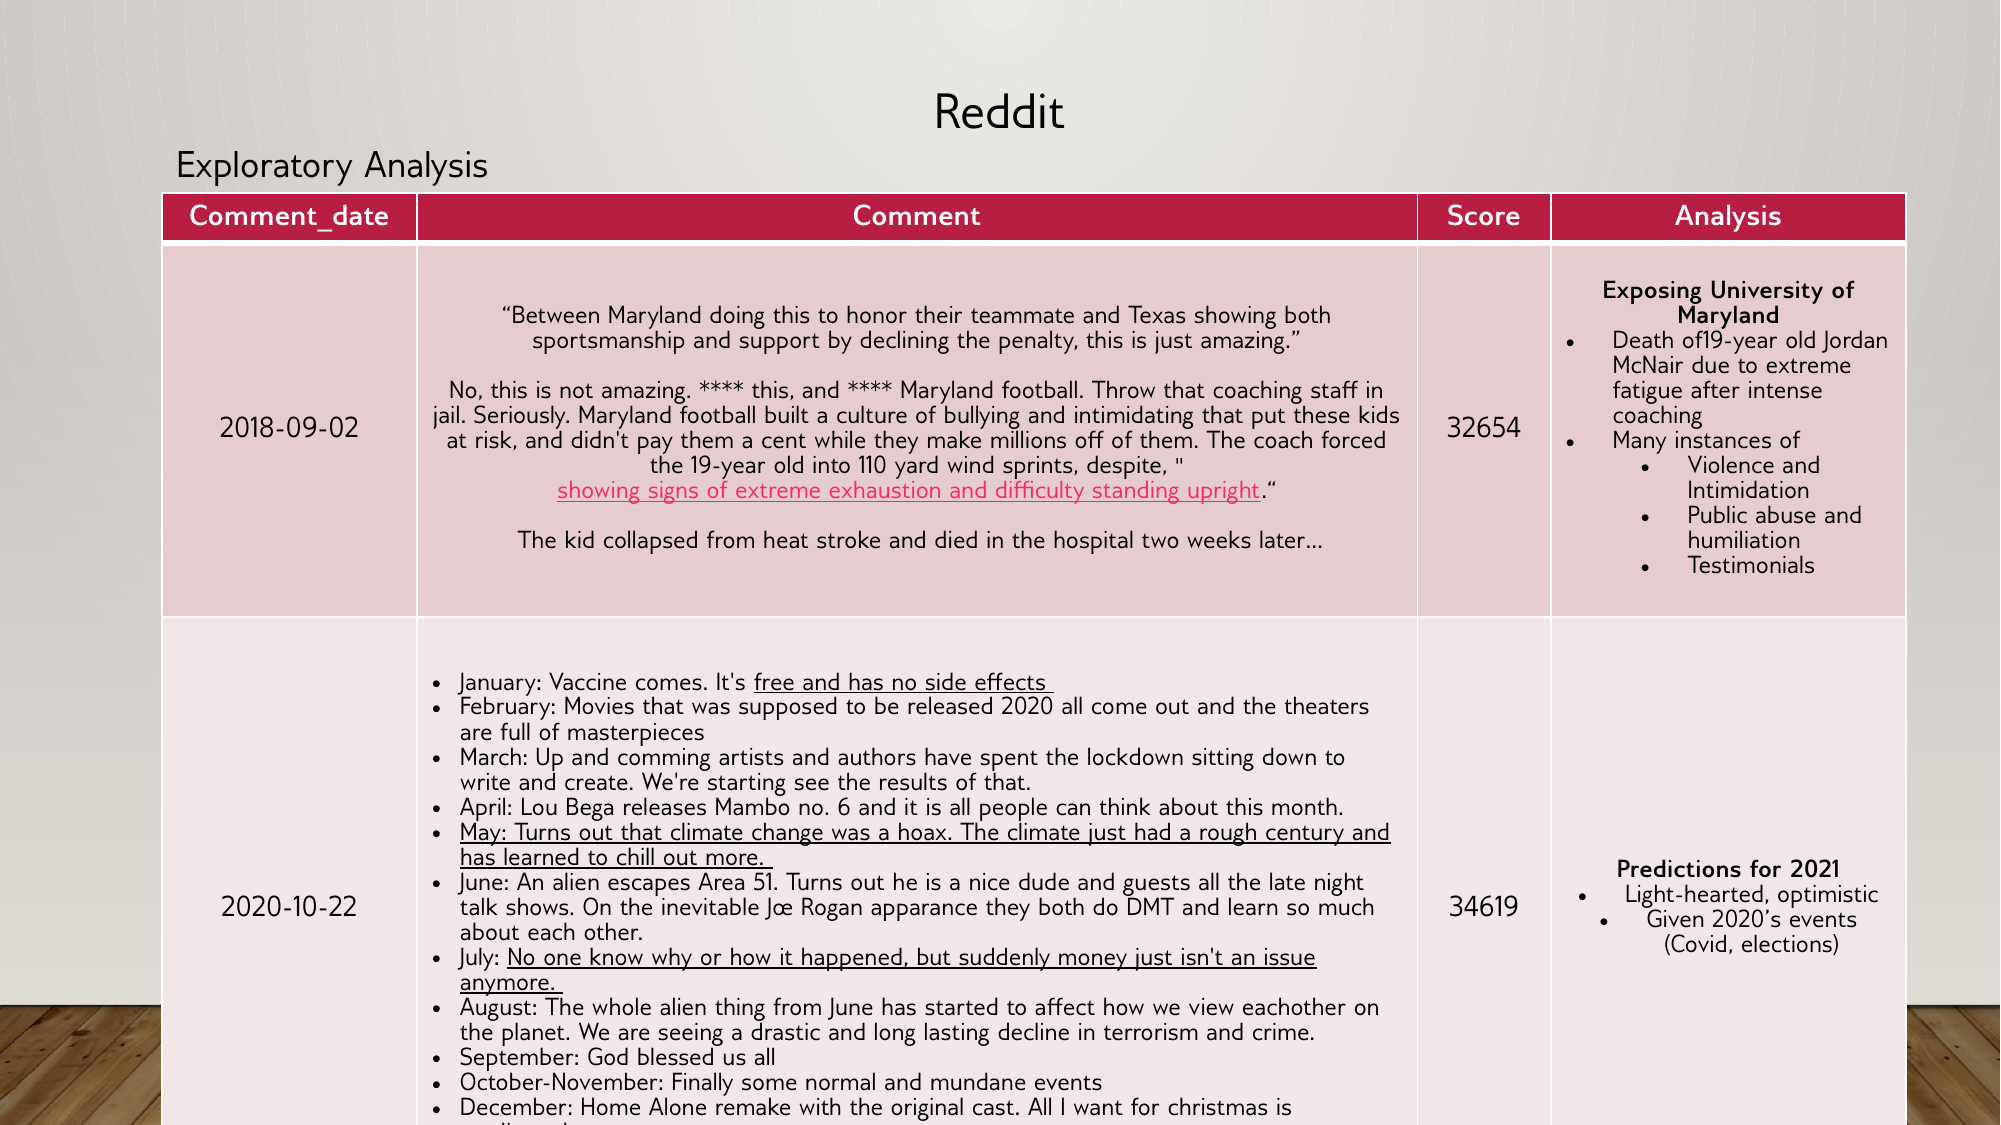

Reddit
Exploratory Analysis
| Comment\_date | Comment | Score | Analysis |
| --- | --- | --- | --- |
| 2018-09-02 | “Between Maryland doing this to honor their teammate and Texas showing both sportsmanship and support by declining the penalty, this is just amazing.” No, this is not amazing. \*\*\*\* this, and \*\*\*\* Maryland football. Throw that coaching staff in jail. Seriously. Maryland football built a culture of bullying and intimidating that put these kids at risk, and didn't pay them a cent while they make millions off of them. The coach forced the 19-year old into 110 yard wind sprints, despite, "showing signs of extreme exhaustion and difficulty standing upright.“ The kid collapsed from heat stroke and died in the hospital two weeks later… | 32654 | Exposing University of Maryland Death of19-year old Jordan McNair due to extreme fatigue after intense coaching Many instances of Violence and Intimidation Public abuse and humiliation Testimonials |
| 2020-10-22 | January: Vaccine comes. It's free and has no side effects February: Movies that was supposed to be released 2020 all come out and the theaters are full of masterpieces March: Up and comming artists and authors have spent the lockdown sitting down to write and create. We're starting see the results of that. April: Lou Bega releases Mambo no. 6 and it is all people can think about this month. May: Turns out that climate change was a hoax. The climate just had a rough century and has learned to chill out more. June: An alien escapes Area 51. Turns out he is a nice dude and guests all the late night talk shows. On the inevitable Joe Rogan apparance they both do DMT and learn so much about each other. July: No one know why or how it happened, but suddenly money just isn't an issue anymore. August: The whole alien thing from June has started to affect how we view eachother on the planet. We are seeing a drastic and long lasting decline in terrorism and crime. September: God blessed us all October-November: Finally some normal and mundane events December: Home Alone remake with the original cast. All I want for christmas is eradicated. | 34619 | Predictions for 2021 Light-hearted, optimistic Given 2020’s events (Covid, elections) |